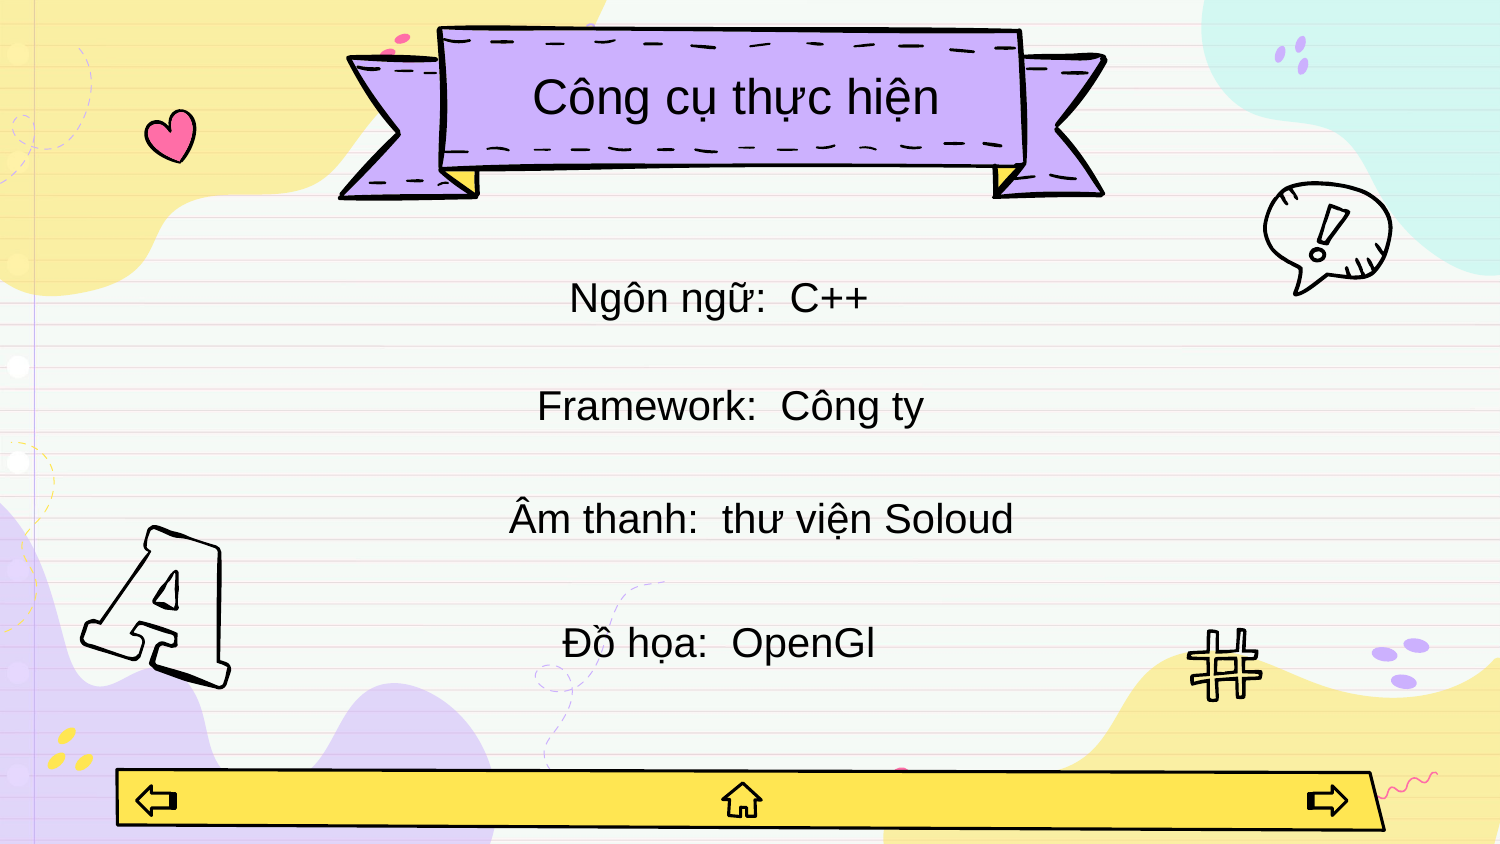

# Công cụ thực hiện

Ngôn ngữ:  C++
Framework:  Công ty
Âm thanh:  thư viện Soloud

Đồ họa:  OpenGl